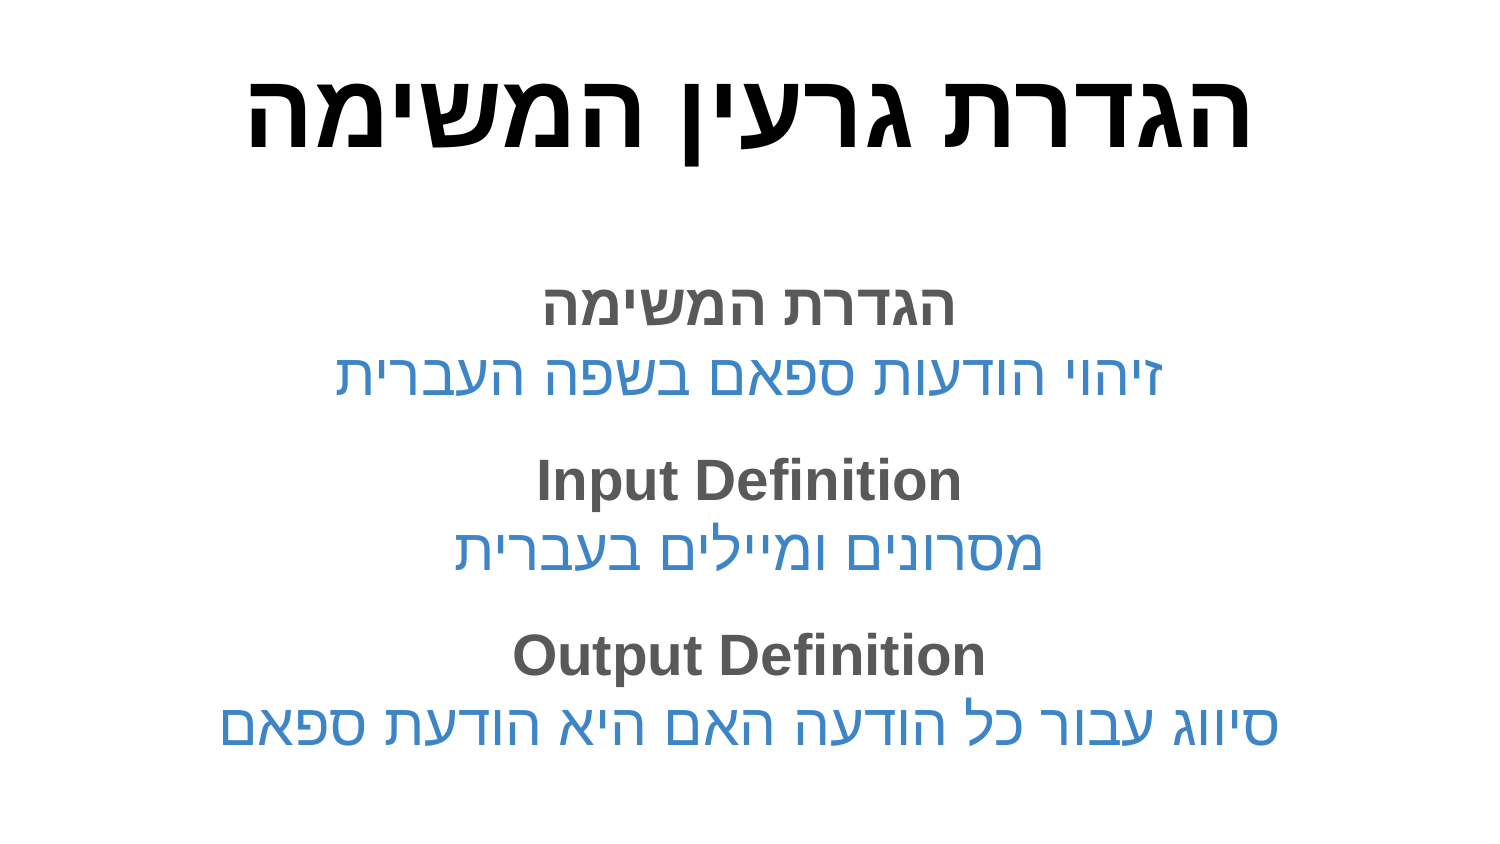

# הגדרת גרעין המשימה
הגדרת המשימה
זיהוי הודעות ספאם בשפה העברית
Input Definition
מסרונים ומיילים בעברית
Output Definition
סיווג עבור כל הודעה האם היא הודעת ספאם